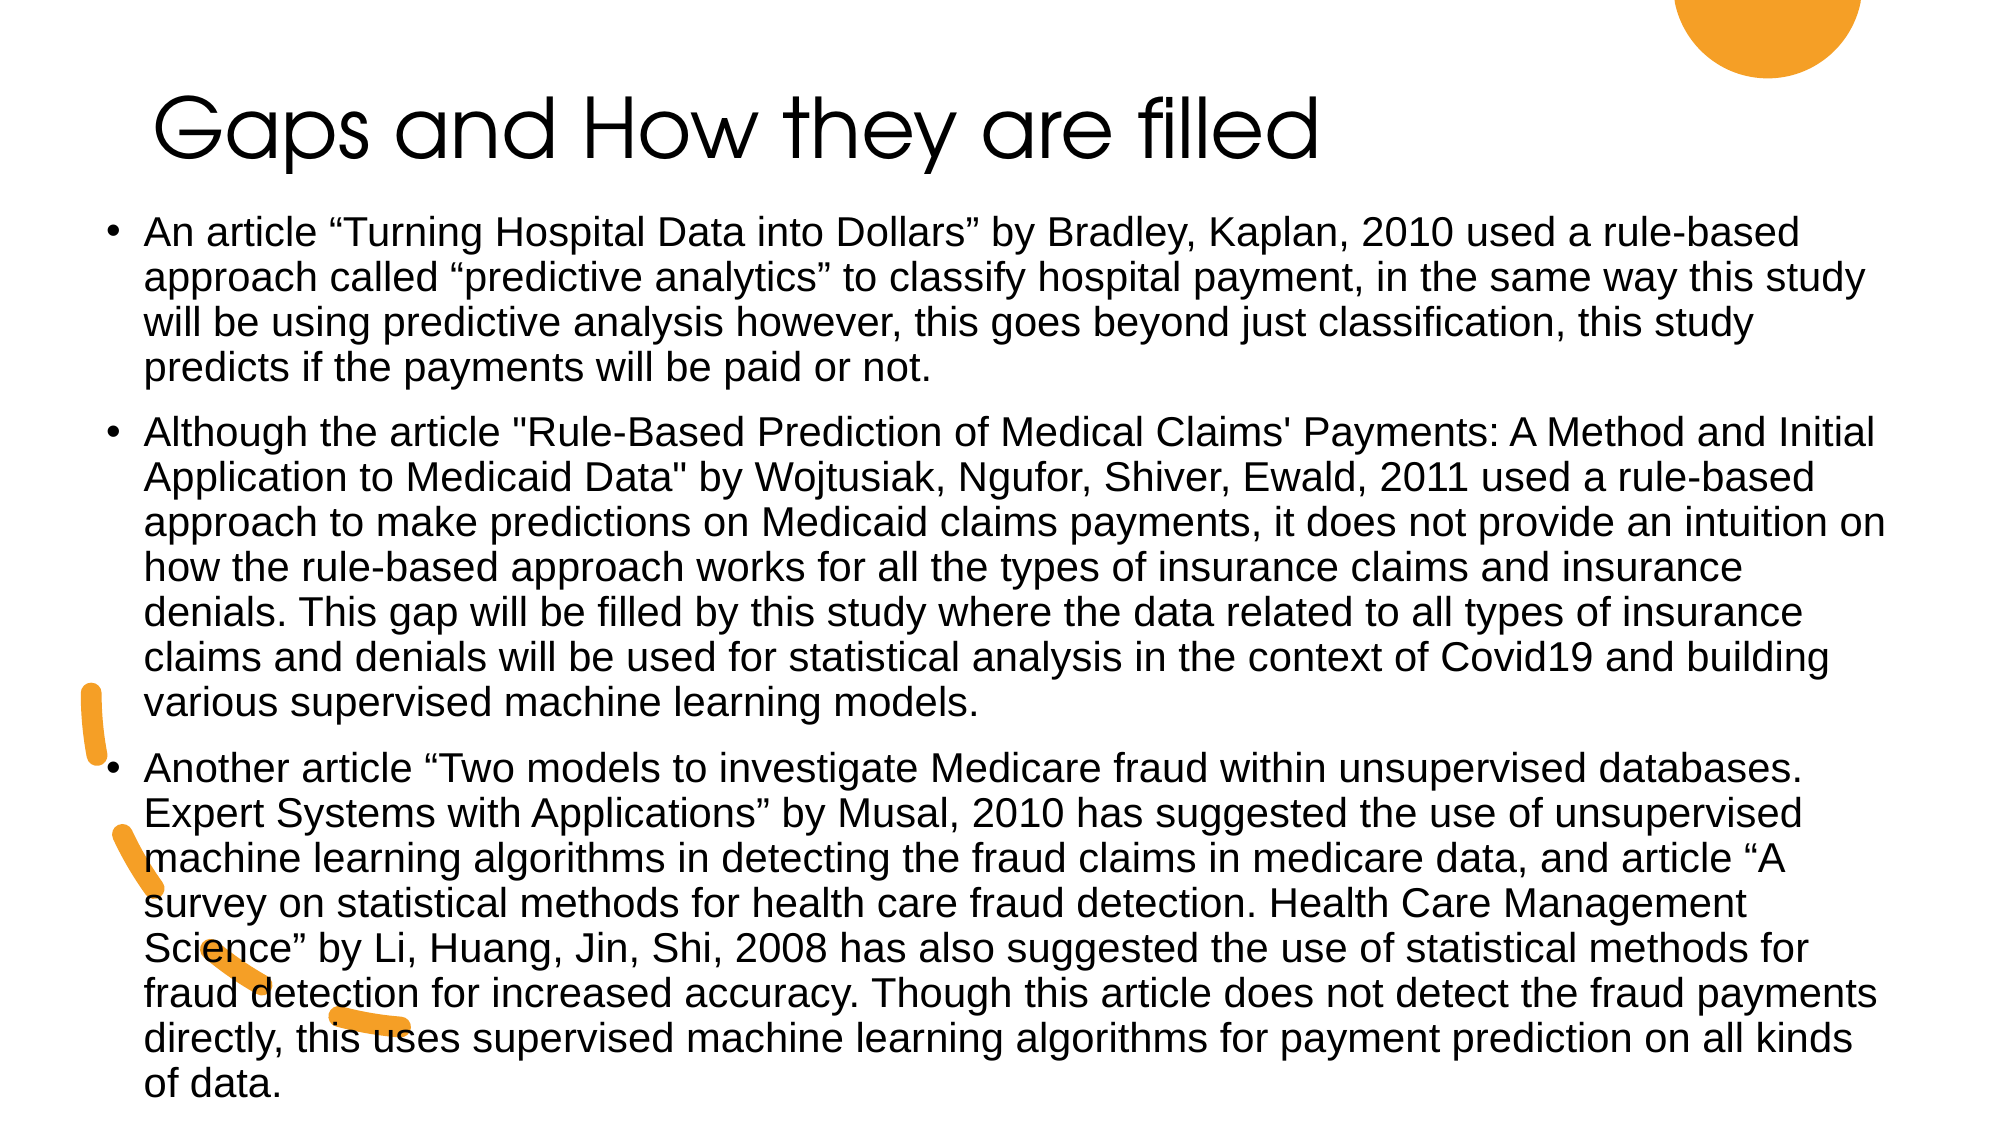

# Gaps and How they are filled
An article “Turning Hospital Data into Dollars” by Bradley, Kaplan, 2010 used a rule-based approach called “predictive analytics” to classify hospital payment, in the same way this study will be using predictive analysis however, this goes beyond just classification, this study predicts if the payments will be paid or not.
Although the article "Rule-Based Prediction of Medical Claims' Payments: A Method and Initial Application to Medicaid Data" by Wojtusiak, Ngufor, Shiver, Ewald, 2011 used a rule-based approach to make predictions on Medicaid claims payments, it does not provide an intuition on how the rule-based approach works for all the types of insurance claims and insurance denials. This gap will be filled by this study where the data related to all types of insurance claims and denials will be used for statistical analysis in the context of Covid19 and building various supervised machine learning models.
Another article “Two models to investigate Medicare fraud within unsupervised databases. Expert Systems with Applications” by Musal, 2010 has suggested the use of unsupervised machine learning algorithms in detecting the fraud claims in medicare data, and article “A survey on statistical methods for health care fraud detection. Health Care Management Science” by Li, Huang, Jin, Shi, 2008 has also suggested the use of statistical methods for fraud detection for increased accuracy. Though this article does not detect the fraud payments directly, this uses supervised machine learning algorithms for payment prediction on all kinds of data.